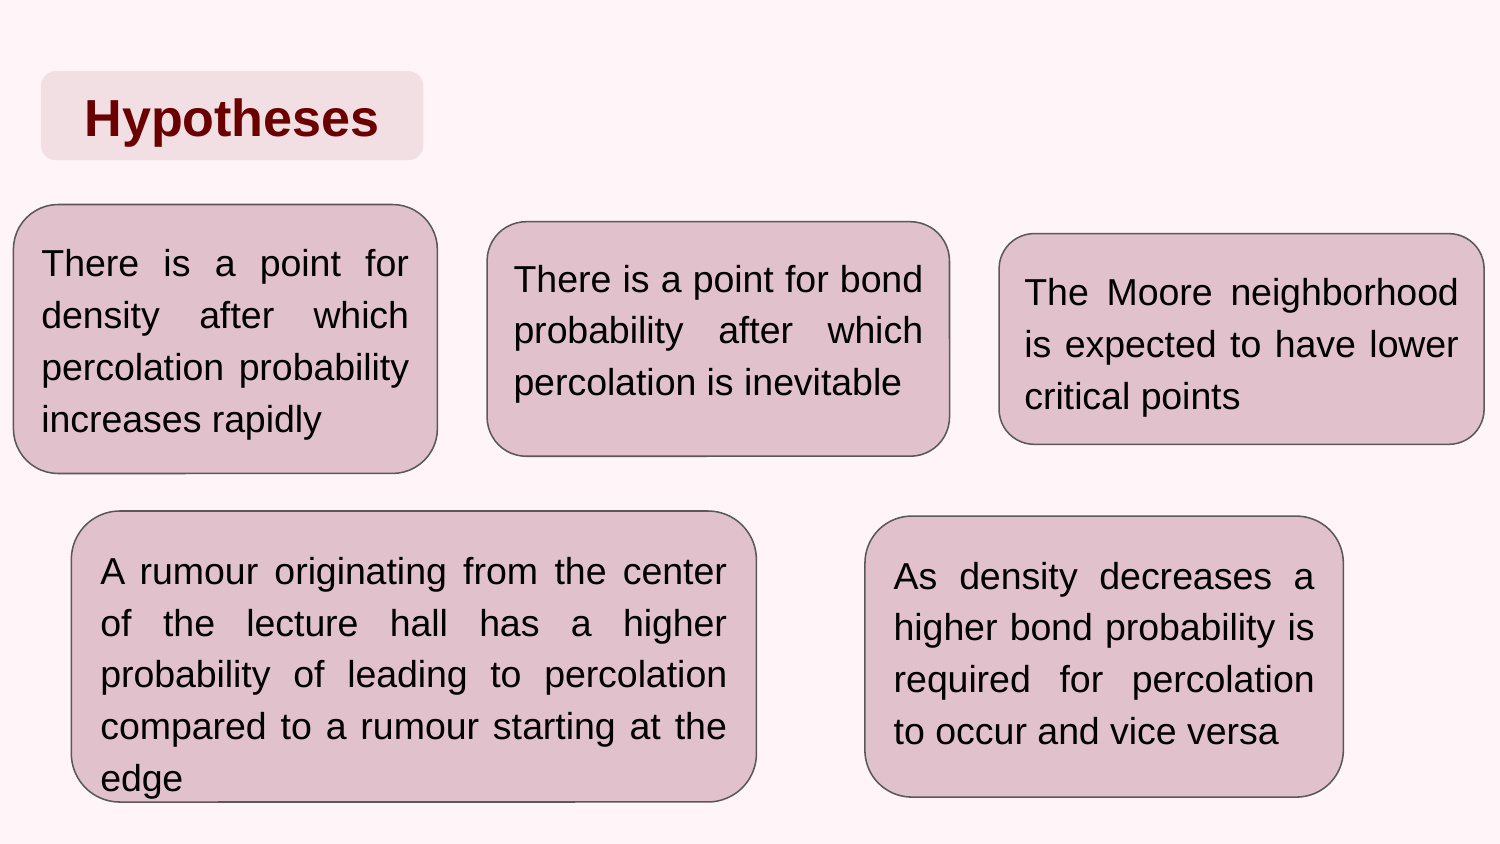

Hypotheses
There is a point for density after which percolation probability increases rapidly
There is a point for bond probability after which percolation is inevitable
The Moore neighborhood is expected to have lower critical points
A rumour originating from the center of the lecture hall has a higher probability of leading to percolation compared to a rumour starting at the edge

As density decreases a higher bond probability is required for percolation to occur and vice versa